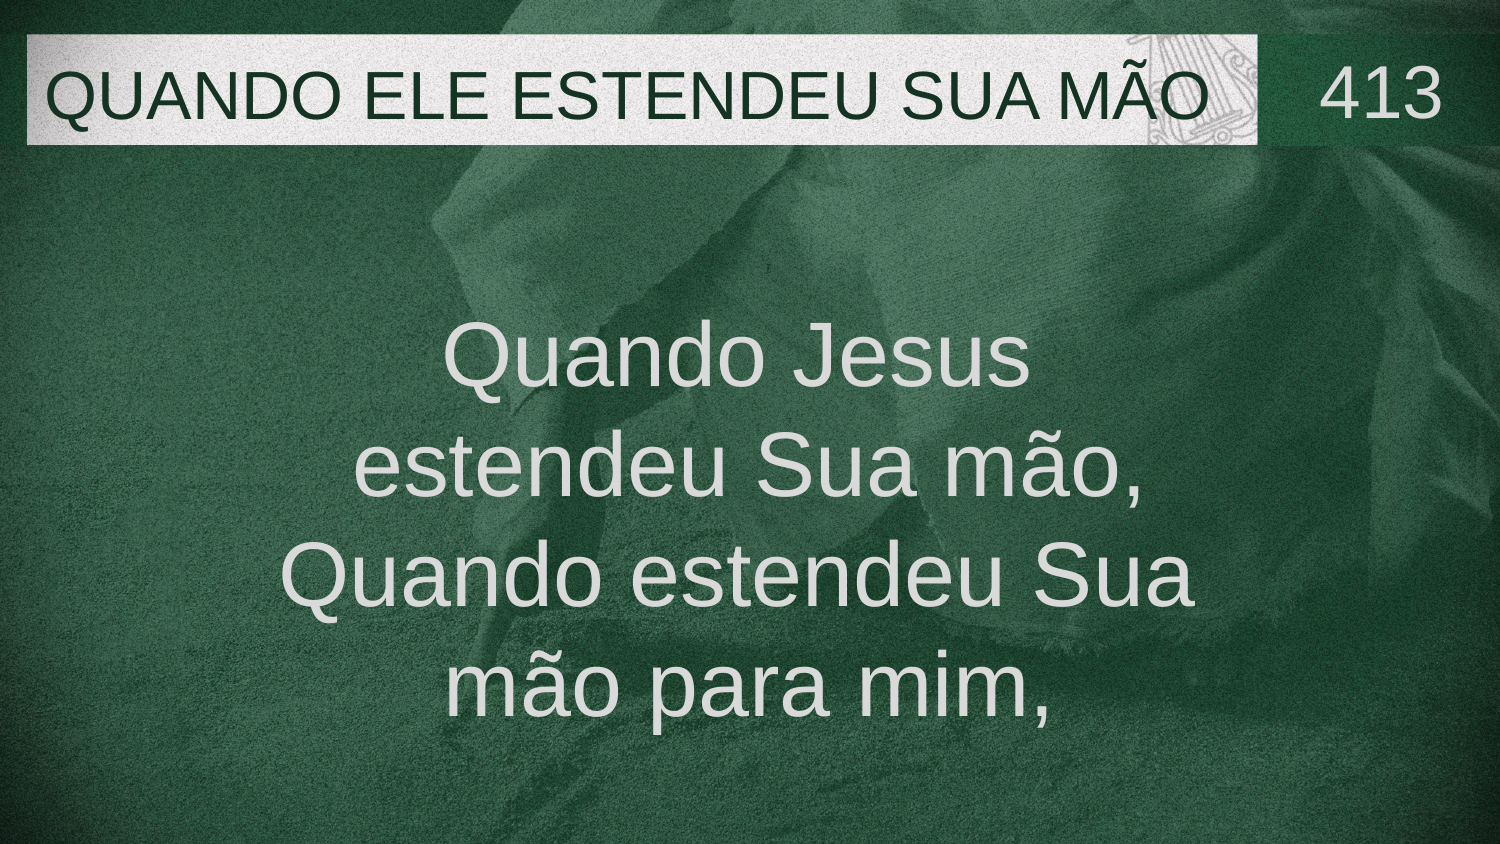

# QUANDO ELE ESTENDEU SUA MÃO
413
Quando Jesus
estendeu Sua mão,
Quando estendeu Sua
mão para mim,